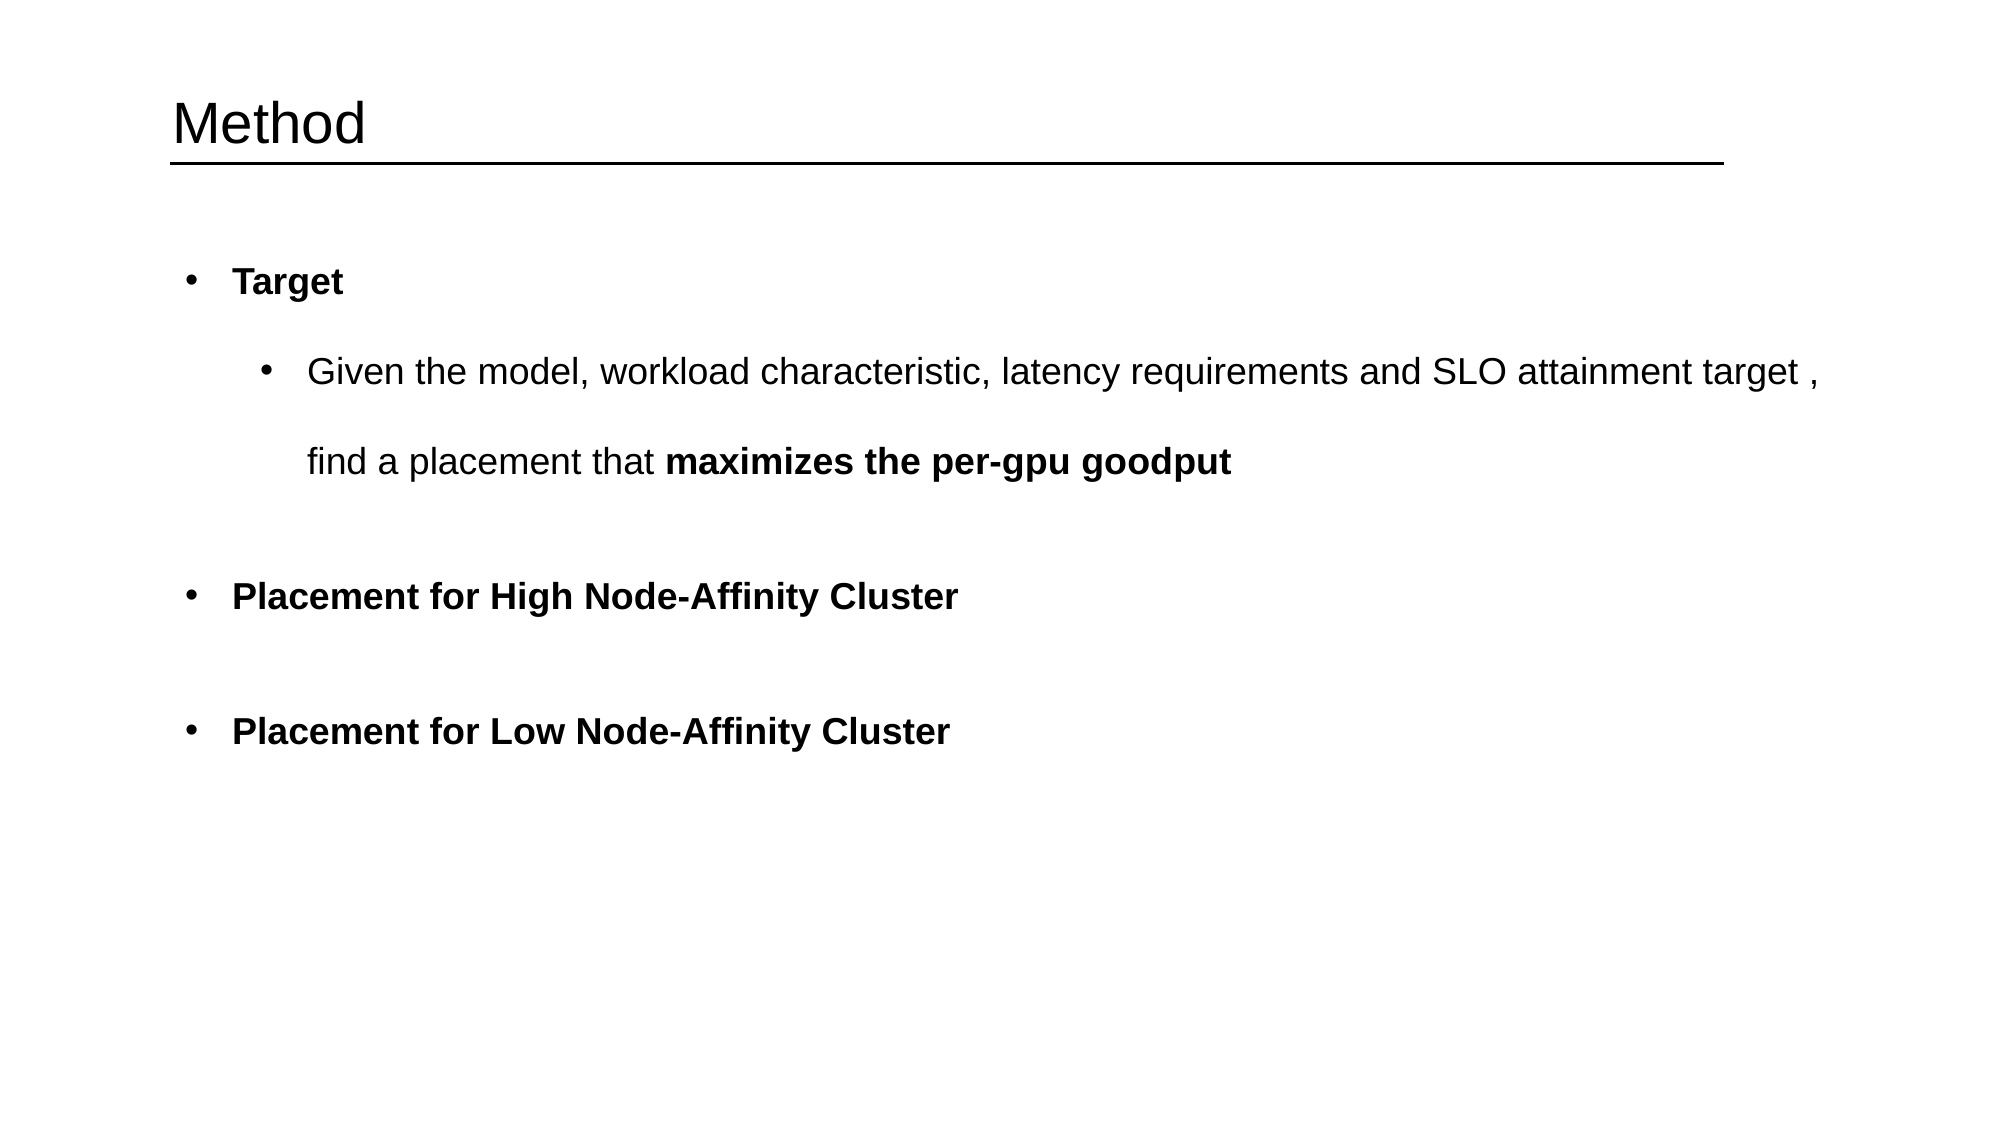

Method
Target
Given the model, workload characteristic, latency requirements and SLO attainment target , find a placement that maximizes the per-gpu goodput
Placement for High Node-Affinity Cluster
Placement for Low Node-Affinity Cluster